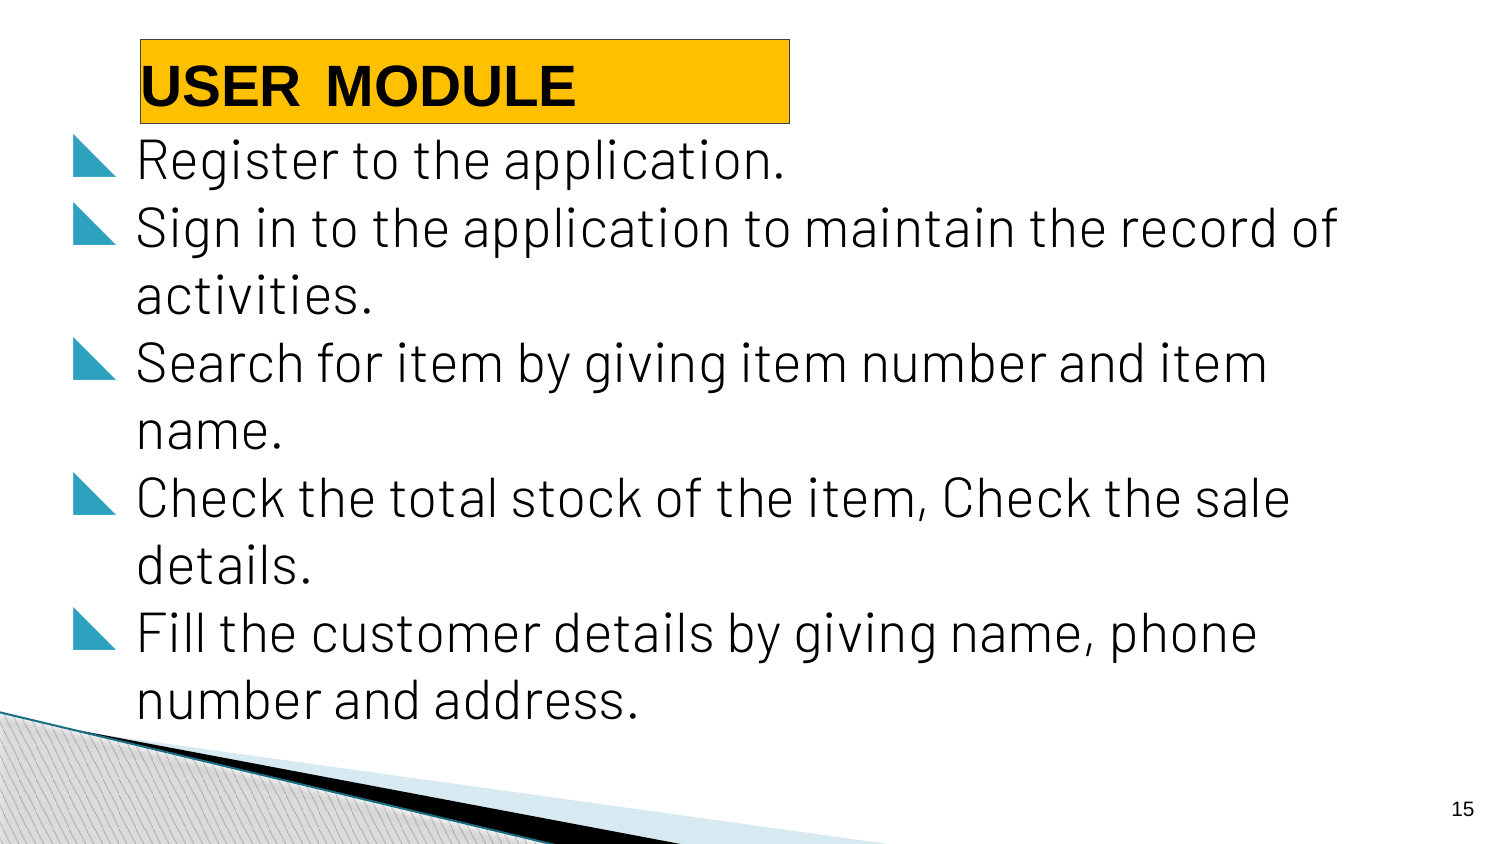

# USER MODULE
Register to the application.
Sign in to the application to maintain the record of activities.
Search for item by giving item number and item name.
Check the total stock of the item, Check the sale details.
Fill the customer details by giving name, phone number and address.

15